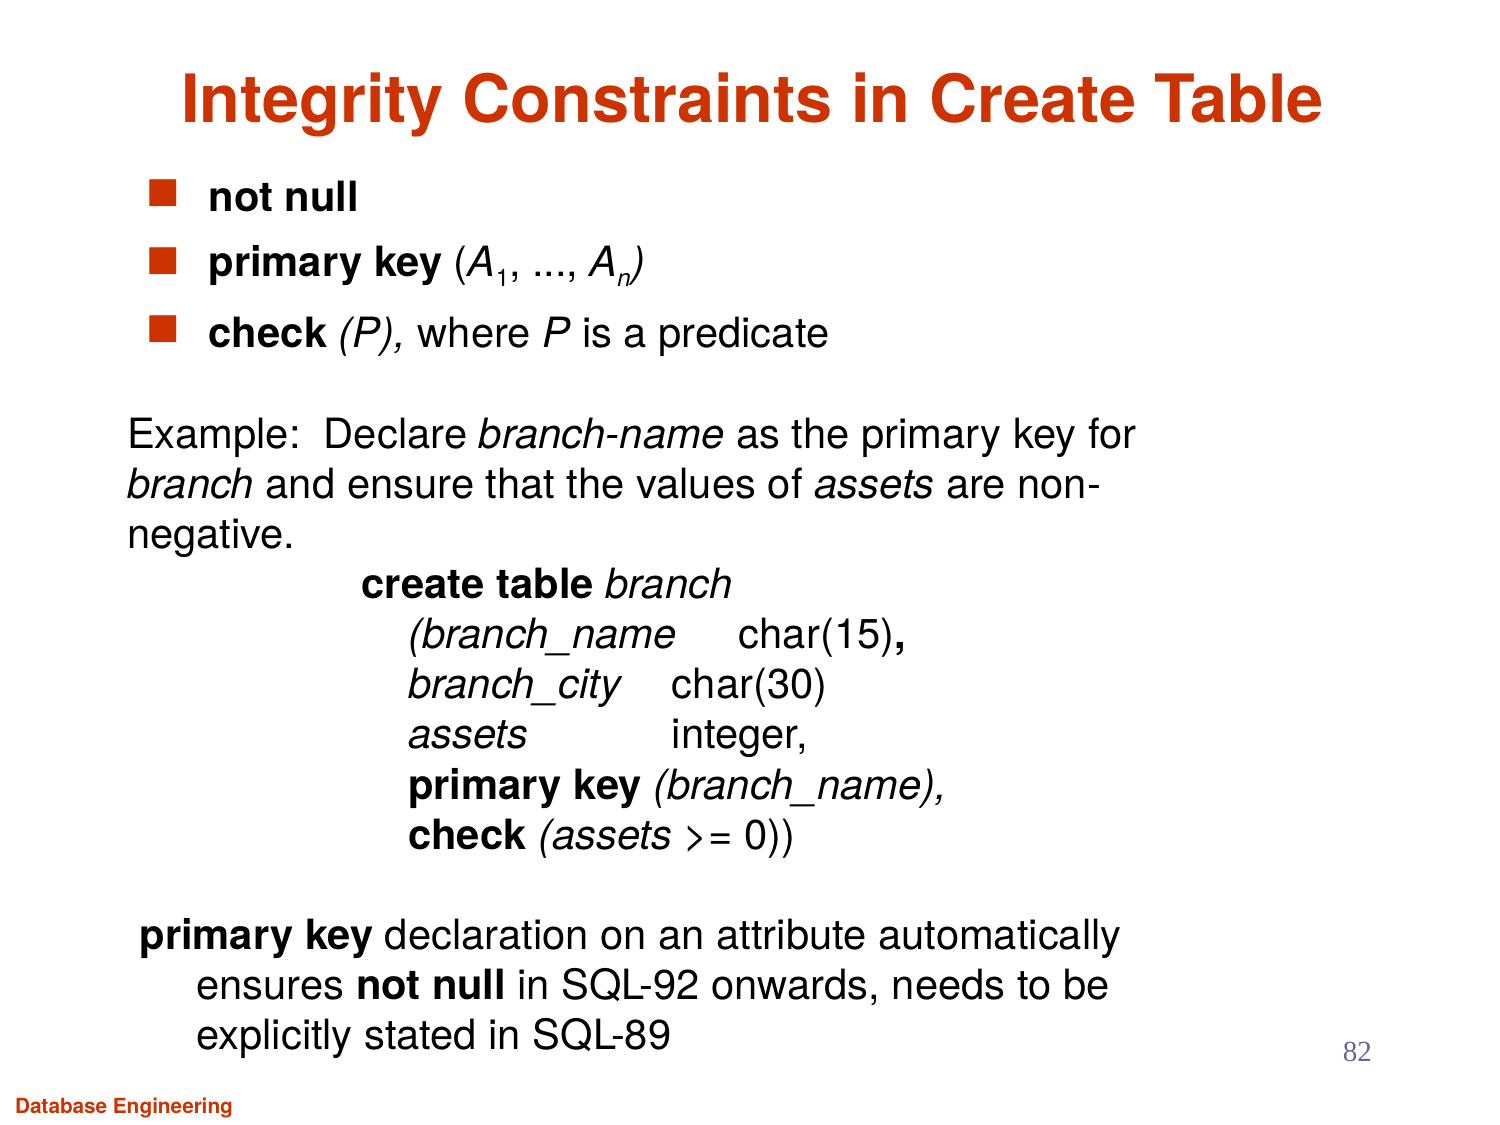

# Integrity Constraints in Create Table
not null
primary key (A1, ..., An)
check (P), where P is a predicate
Example:  Declare branch-name as the primary key for branch and ensure that the values of assets are non-negative.
	create table branch
		(branch_name	 char(15),
		branch_city	char(30)
		assets	integer,
		primary key (branch_name),
		check (assets >= 0))
primary key declaration on an attribute automatically ensures not null in SQL-92 onwards, needs to be explicitly stated in SQL-89
82